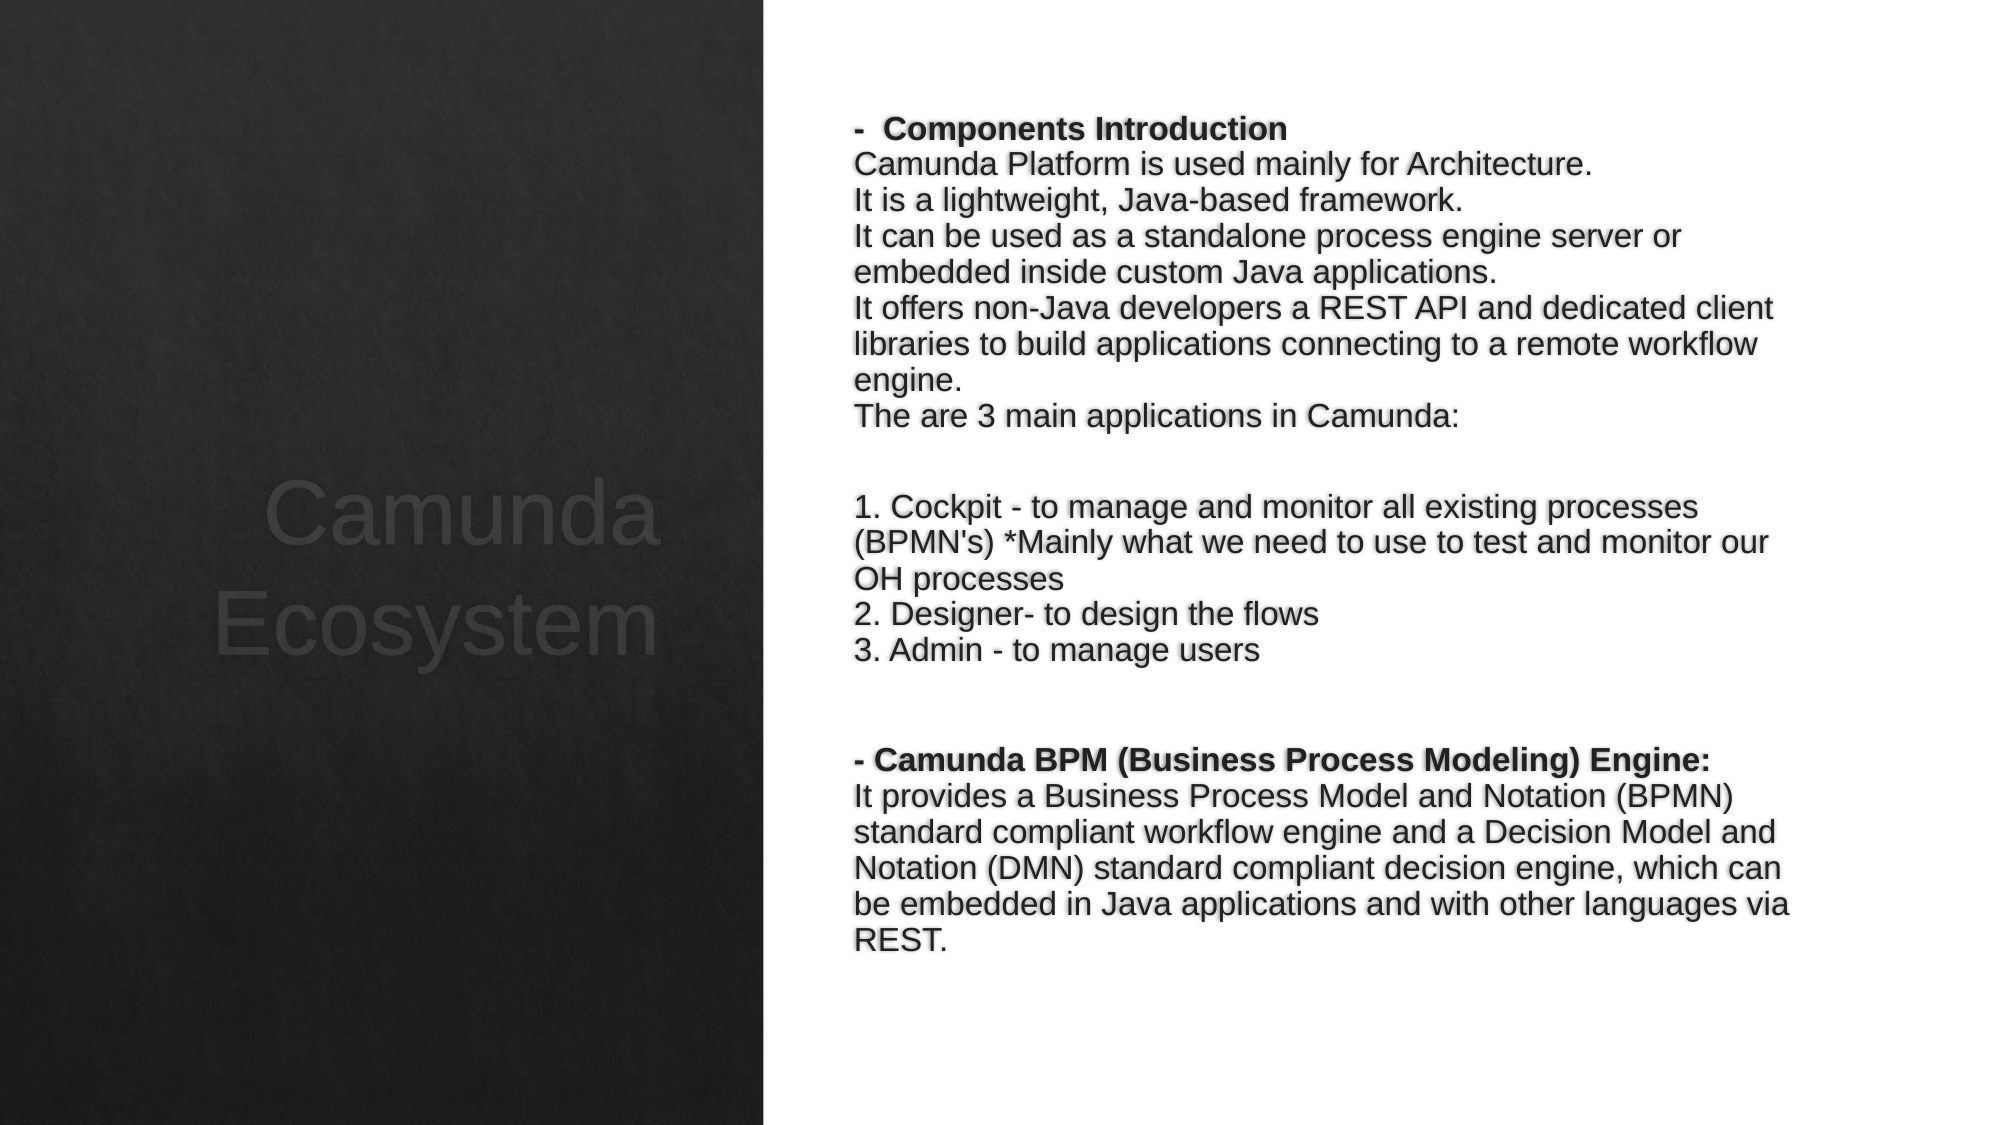

-  Components Introduction
Camunda Platform is used mainly for Architecture.
It is a lightweight, Java-based framework.
It can be used as a standalone process engine server or embedded inside custom Java applications.
It offers non-Java developers a REST API and dedicated client libraries to build applications connecting to a remote workflow engine.
The are 3 main applications in Camunda:
1. Cockpit - to manage and monitor all existing processes (BPMN's) *Mainly what we need to use to test and monitor our OH processes
2. Designer- to design the flows
3. Admin - to manage users

- Camunda BPM (Business Process Modeling) Engine:
It provides a Business Process Model and Notation (BPMN) standard compliant workflow engine and a Decision Model and Notation (DMN) standard compliant decision engine, which can be embedded in Java applications and with other languages via REST.

# Camunda Ecosystem